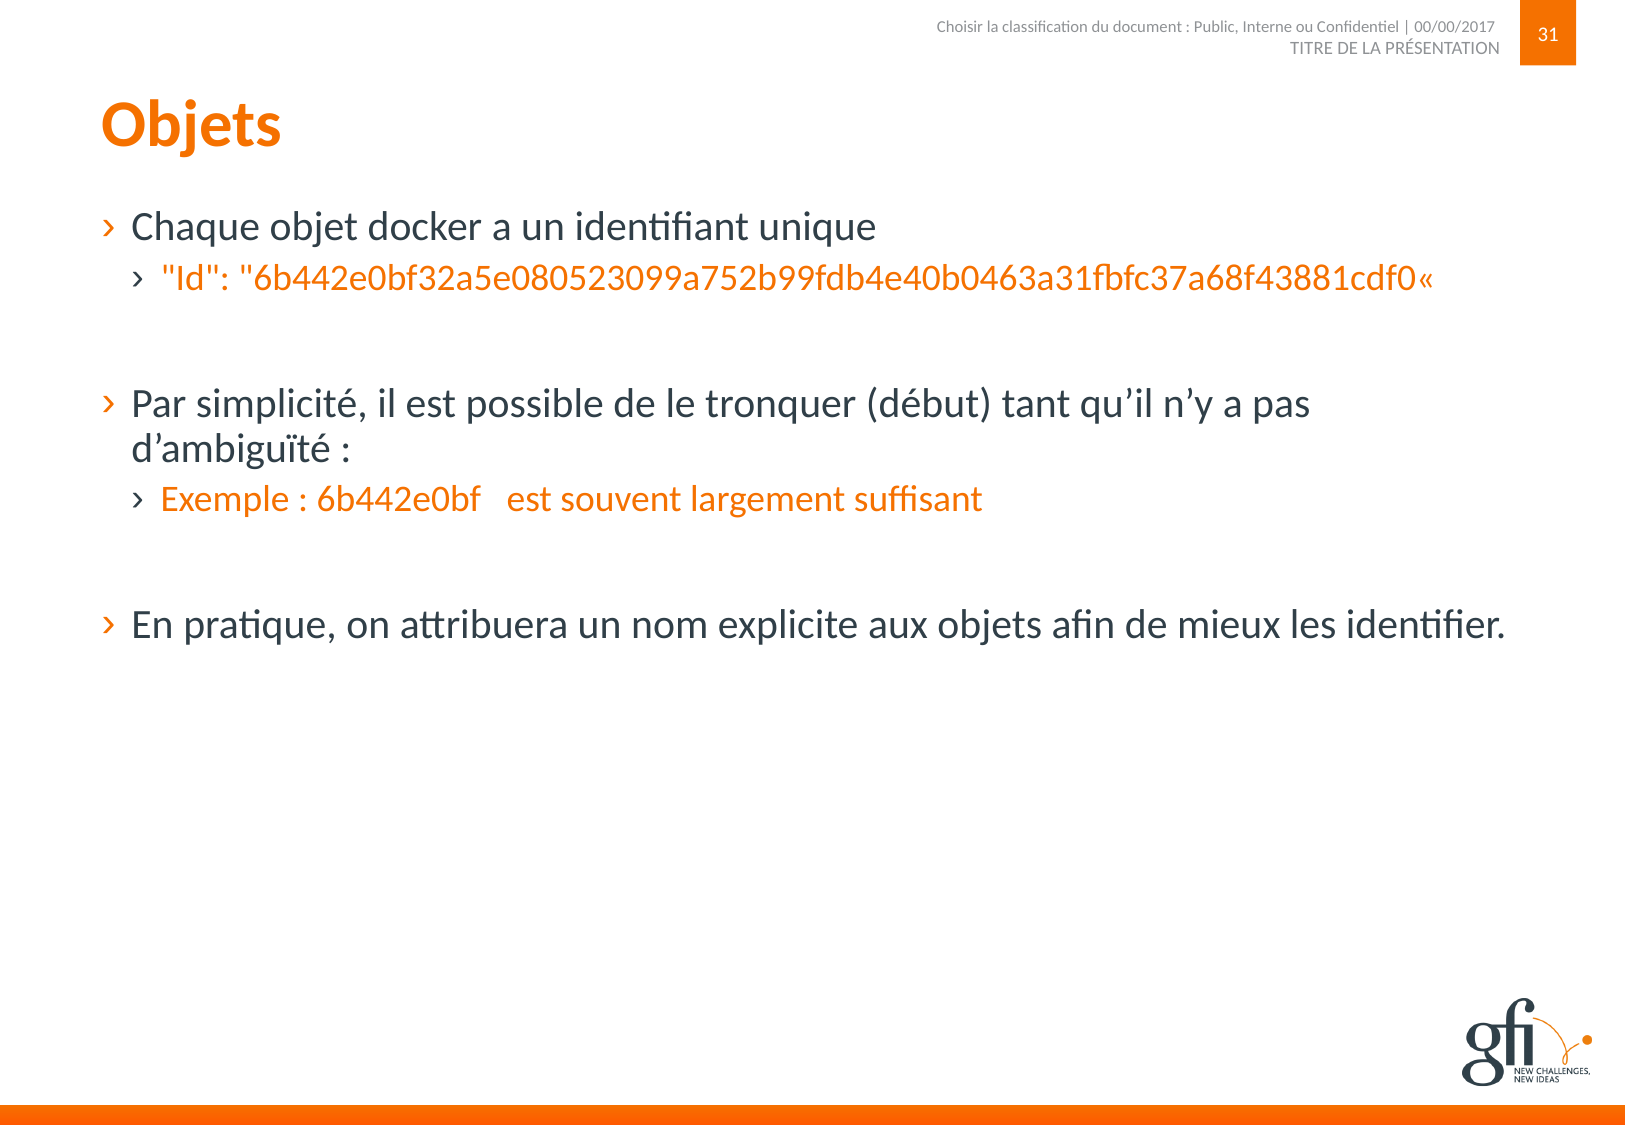

31
TITRE DE LA PRÉSENTATION
Choisir la classification du document : Public, Interne ou Confidentiel | 00/00/2017
# Objets
Chaque objet docker a un identifiant unique
"Id": "6b442e0bf32a5e080523099a752b99fdb4e40b0463a31fbfc37a68f43881cdf0«

Par simplicité, il est possible de le tronquer (début) tant qu’il n’y a pas d’ambiguïté :
Exemple : 6b442e0bf   est souvent largement suffisant

En pratique, on attribuera un nom explicite aux objets afin de mieux les identifier.